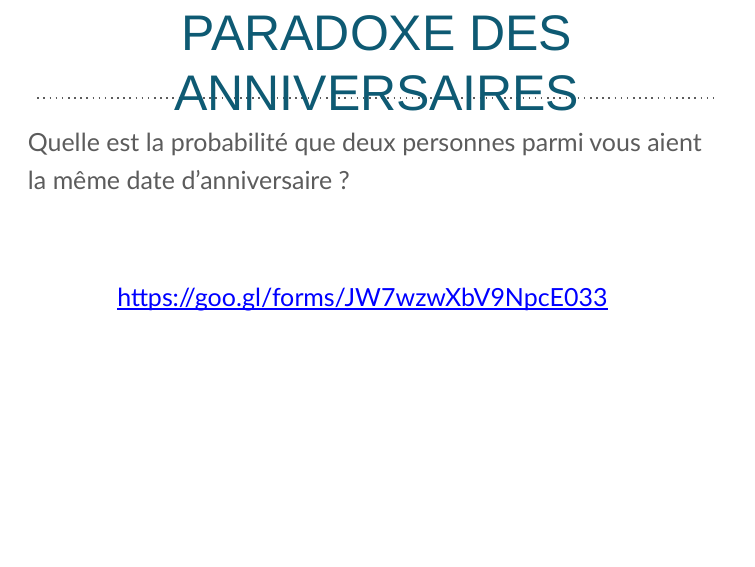

# PARADOXE DES ANNIVERSAIRES
Paradoxe des anniversaires

Quelle est la probabilité que deux personnes parmi vous aient la même date d’anniversaire ?

https://goo.gl/forms/JW7wzwXbV9NpcE033